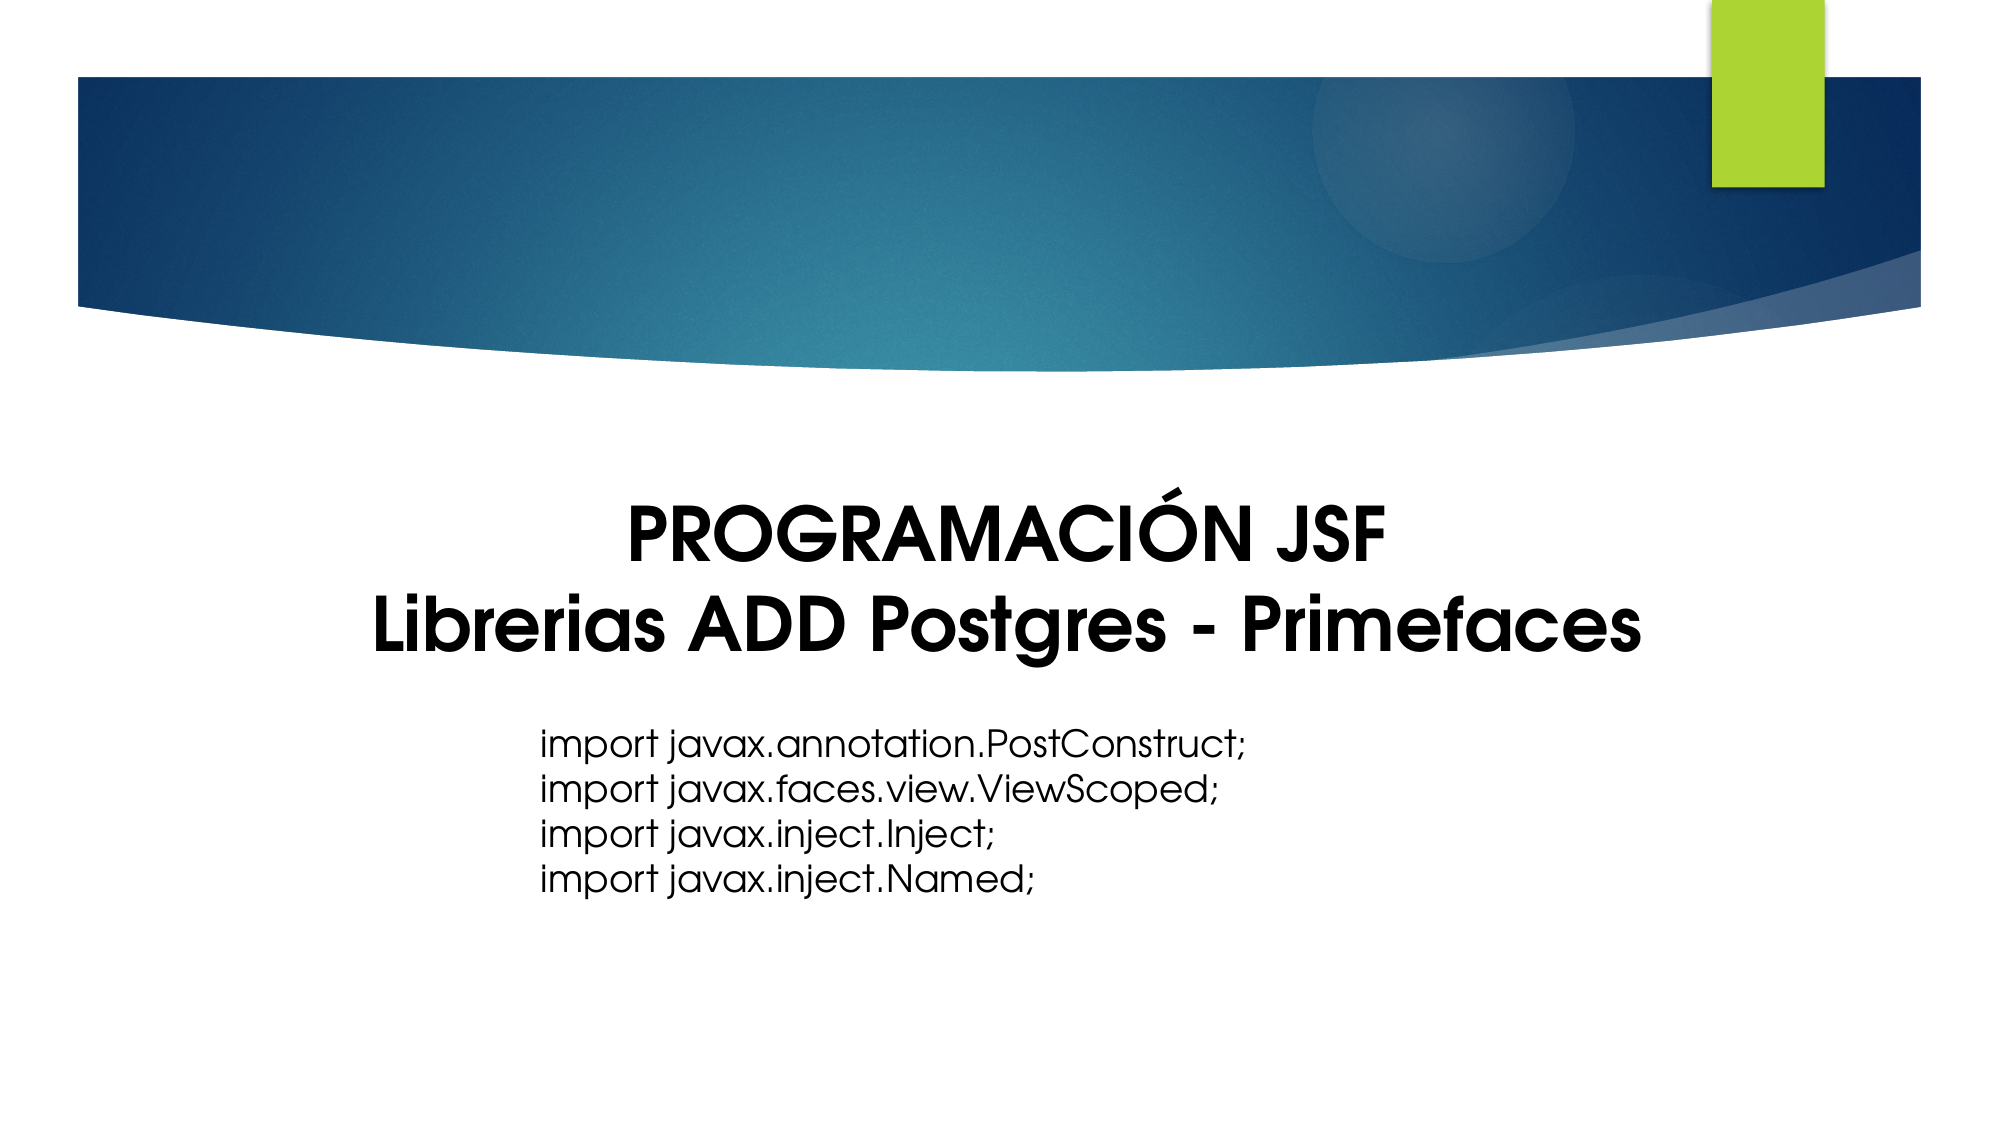

# PROGRAMACIÓN JSF Librerias ADD Postgres - Primefaces
import javax.annotation.PostConstruct;
import javax.faces.view.ViewScoped;
import javax.inject.Inject;
import javax.inject.Named;